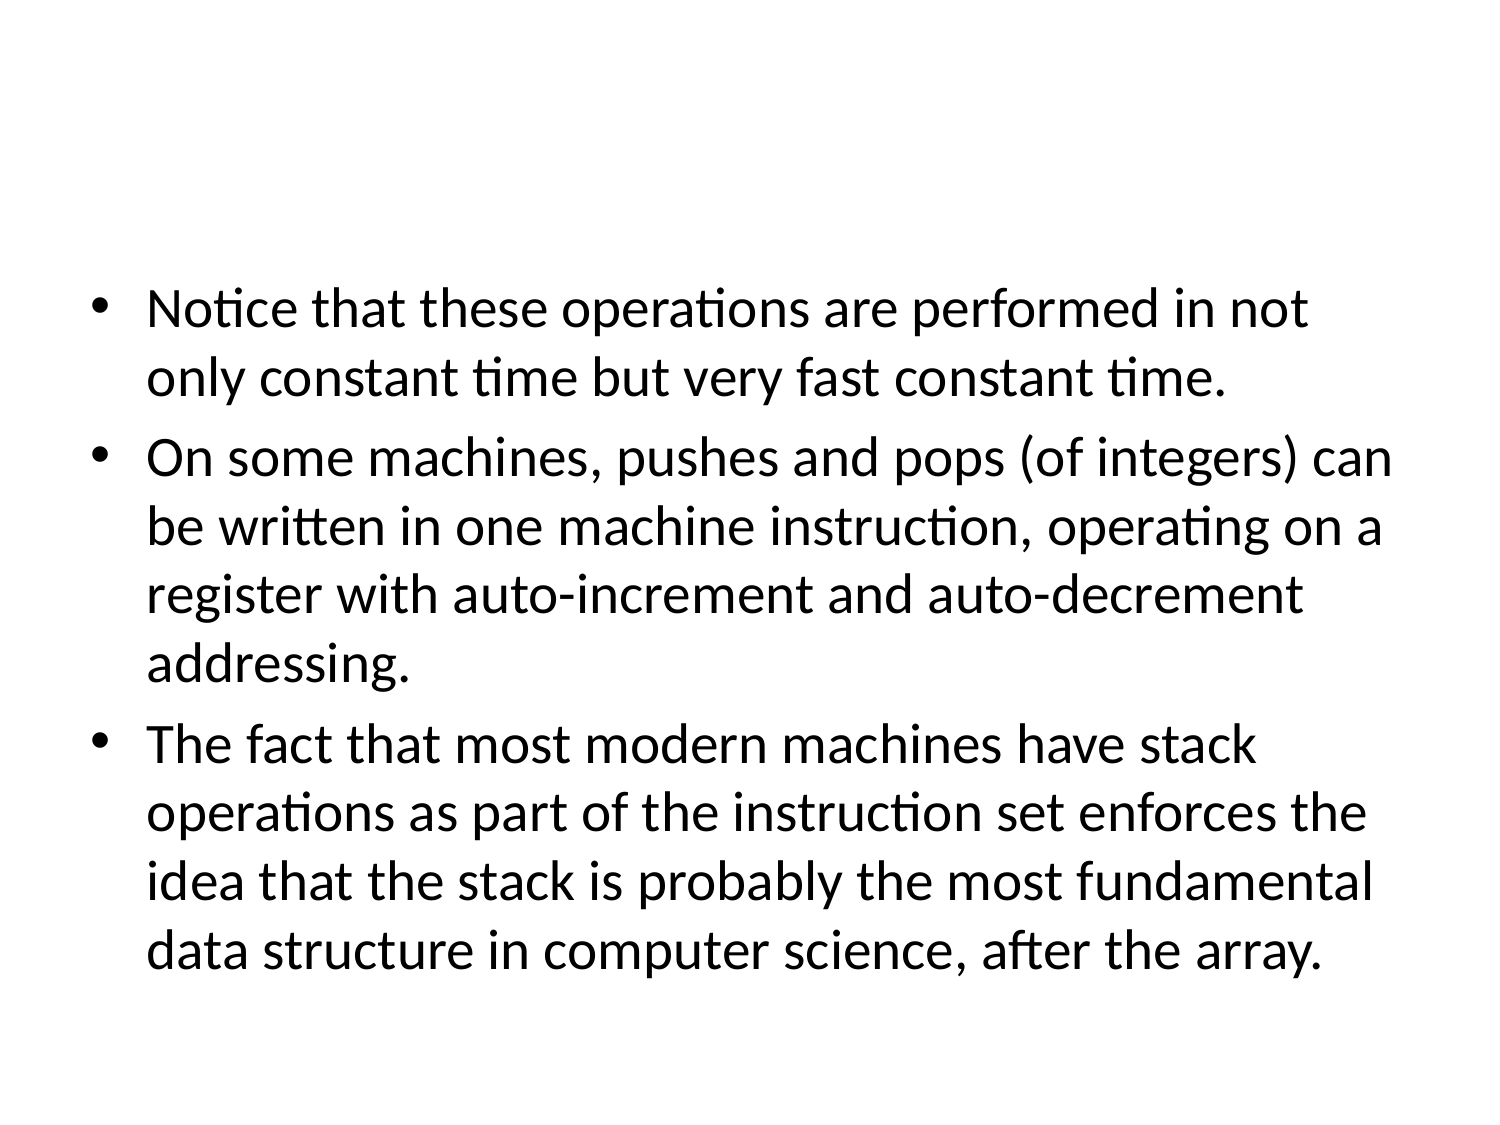

#
Notice that these operations are performed in not only constant time but very fast constant time.
On some machines, pushes and pops (of integers) can be written in one machine instruction, operating on a register with auto-increment and auto-decrement addressing.
The fact that most modern machines have stack operations as part of the instruction set enforces the idea that the stack is probably the most fundamental data structure in computer science, after the array.